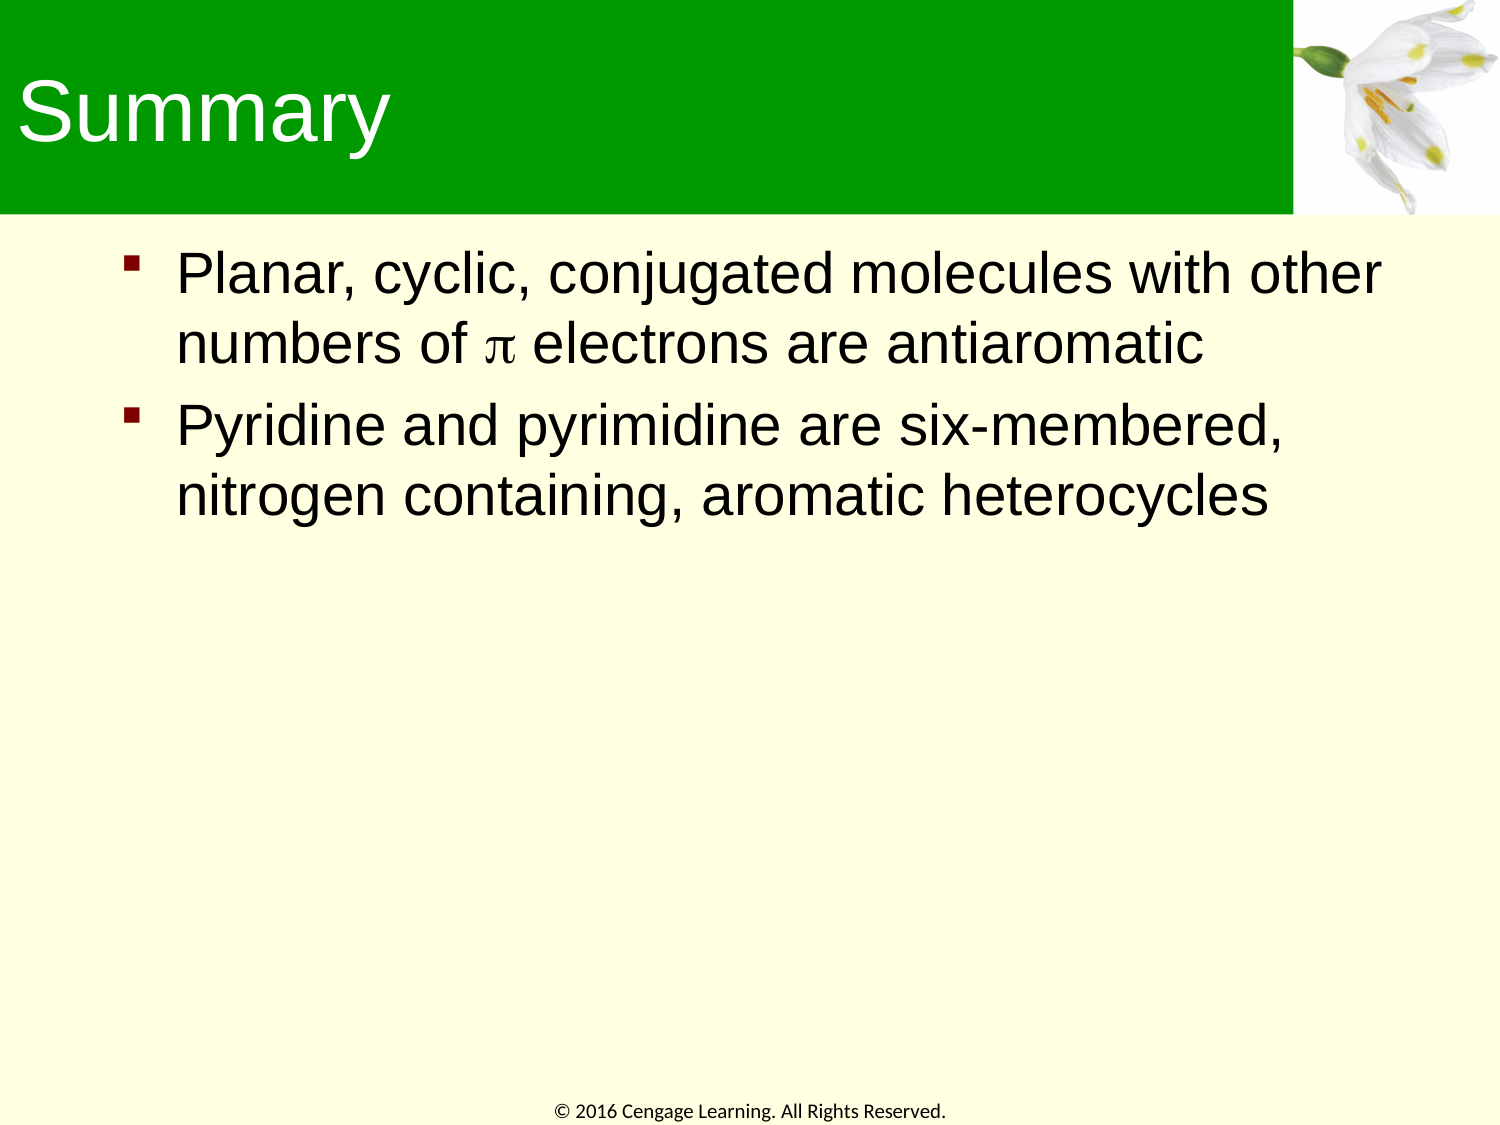

# Summary
Planar, cyclic, conjugated molecules with other numbers of π electrons are antiaromatic
Pyridine and pyrimidine are six-membered, nitrogen containing, aromatic heterocycles